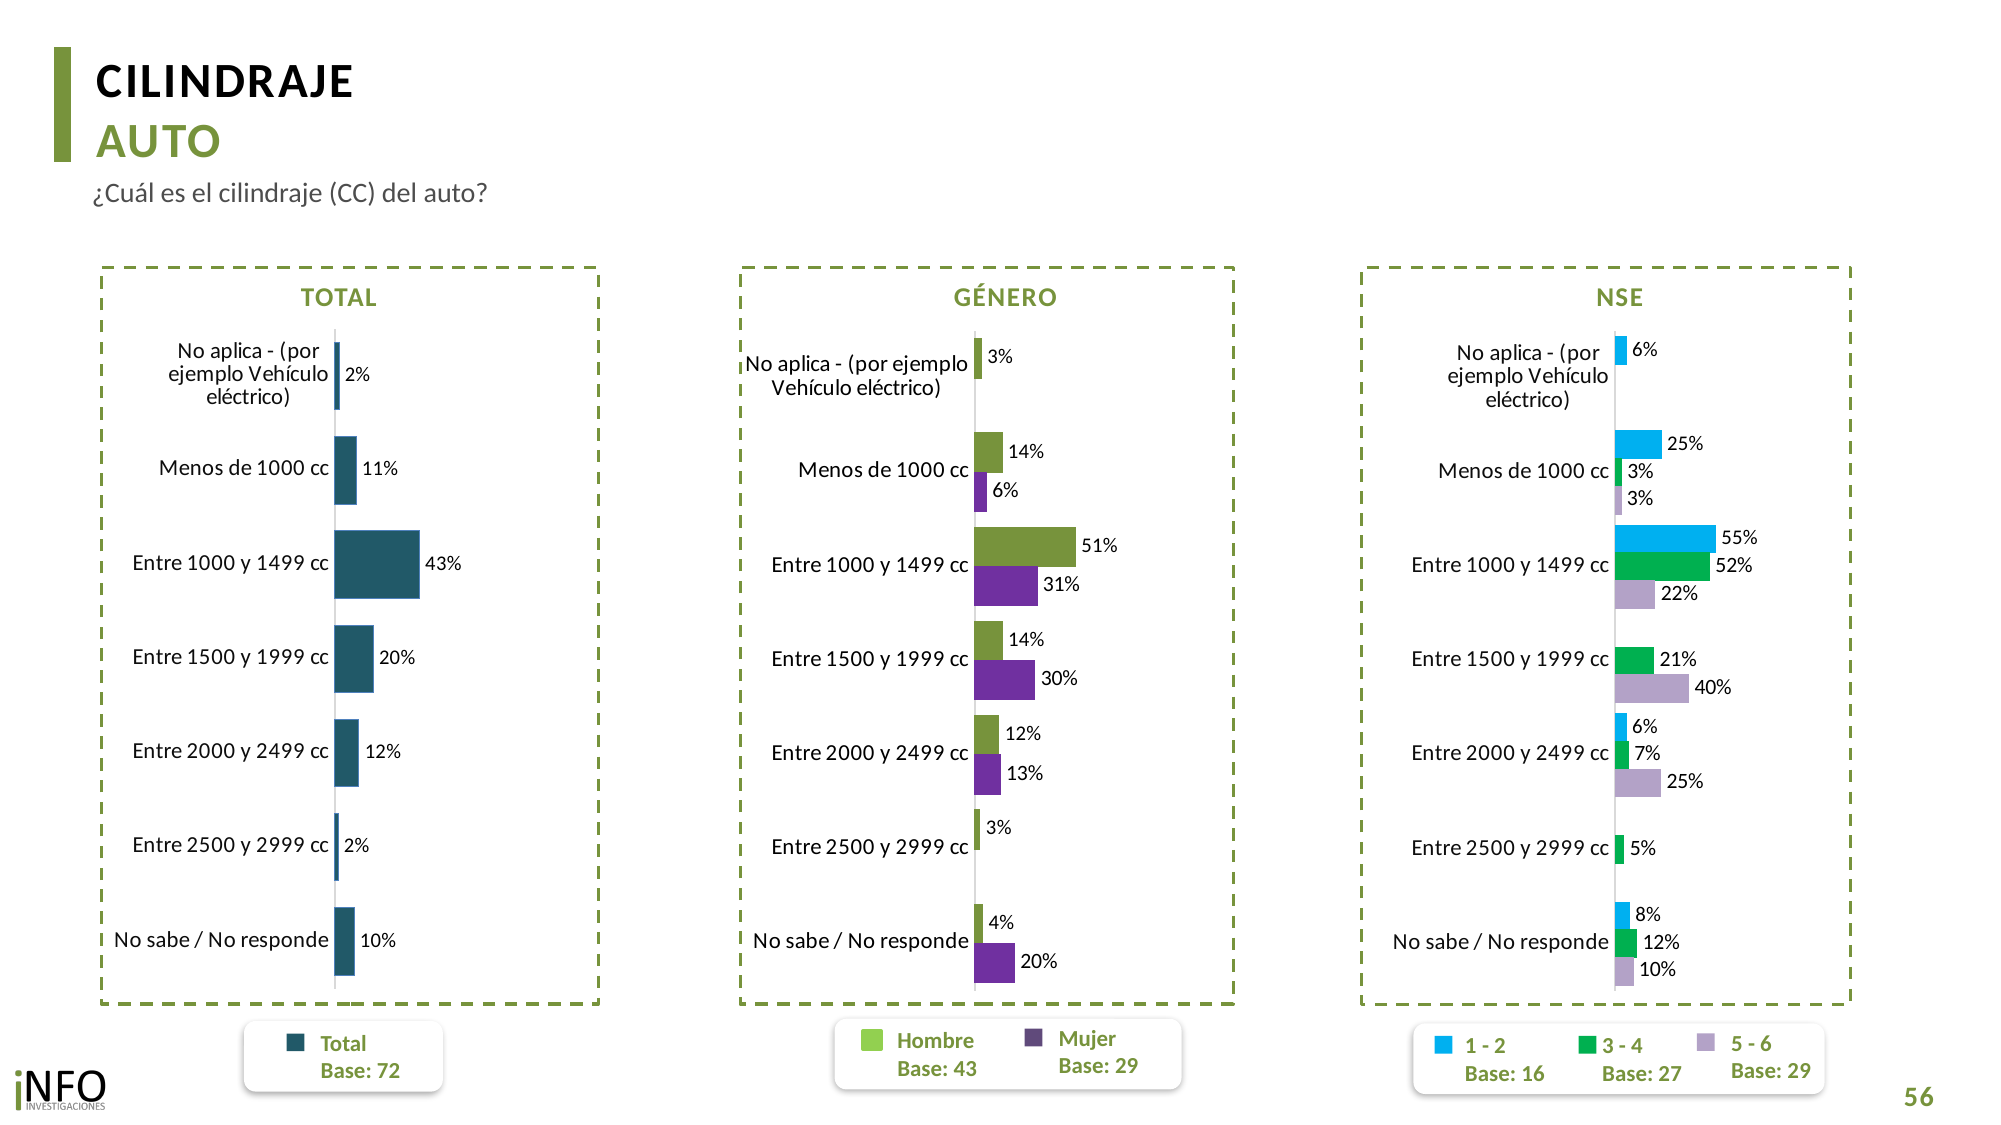

CILINDRAJE
AUTO

¿Cuál es el cilindraje (CC) del auto?

TOTAL
GÉNERO
NSE

### Chart

| Category | Total |
|---|---|
| No aplica - (por ejemplo Vehículo eléctrico) | 0.021118631138172604 |
| Menos de 1000 cc | 0.10890547425807907 |
| Entre 1000 y 1499 cc | 0.4343428995545045 |
| Entre 1500 y 1999 cc | 0.19752203548084263 |
| Entre 2000 y 2499 cc | 0.12370644322106854 |
| Entre 2500 y 2999 cc | 0.016236543810385733 |
| No sabe / No responde | 0.09816797253694781 |

### Chart

| Category | Hombre | Mujer |
|---|---|---|
| No aplica - (por ejemplo Vehículo eléctrico) | 0.033330948855031274 | None |
| Menos de 1000 cc | 0.13729497651260464 | 0.05981180995863219 |
| Entre 1000 y 1499 cc | 0.5050629735284082 | 0.31204742780654743 |
| Entre 1500 y 1999 cc | 0.13751256313100685 | 0.3012957777577122 |
| Entre 2000 y 2499 cc | 0.12143166409804688 | 0.12764019456407427 |
| Entre 2500 y 2999 cc | 0.025625686048762995 | None |
| No sabe / No responde | 0.039741187826139085 | 0.1992047899130335 |

### Chart

| Category | 1 - 2 | 3 - 4 | 5 - 6 |
|---|---|---|---|
| No aplica - (por ejemplo Vehículo eléctrico) | 0.06105866631645195 | None | None |
| Menos de 1000 cc | 0.2515094362980555 | 0.034455121930123046 | 0.03245338170351098 |
| Entre 1000 y 1499 cc | 0.5481931501731103 | 0.5163097646128758 | 0.21760044989786131 |
| Entre 1500 y 1999 cc | None | 0.2105387347302781 | 0.4026338561364638 |
| Entre 2000 y 2499 cc | 0.06105866631645195 | 0.07277935593567493 | 0.2493847126079432 |
| Entre 2500 y 2999 cc | None | 0.04736386210475045 | None |
| No sabe / No responde | 0.07818008089593045 | 0.11855316068629715 | 0.0979275996542208 |
Mujer
Base: 29

Hombre
Base: 43

5 - 6
Base: 29

1 - 2
Base: 16
3 - 4
Base: 27

Total
Base: 72

56